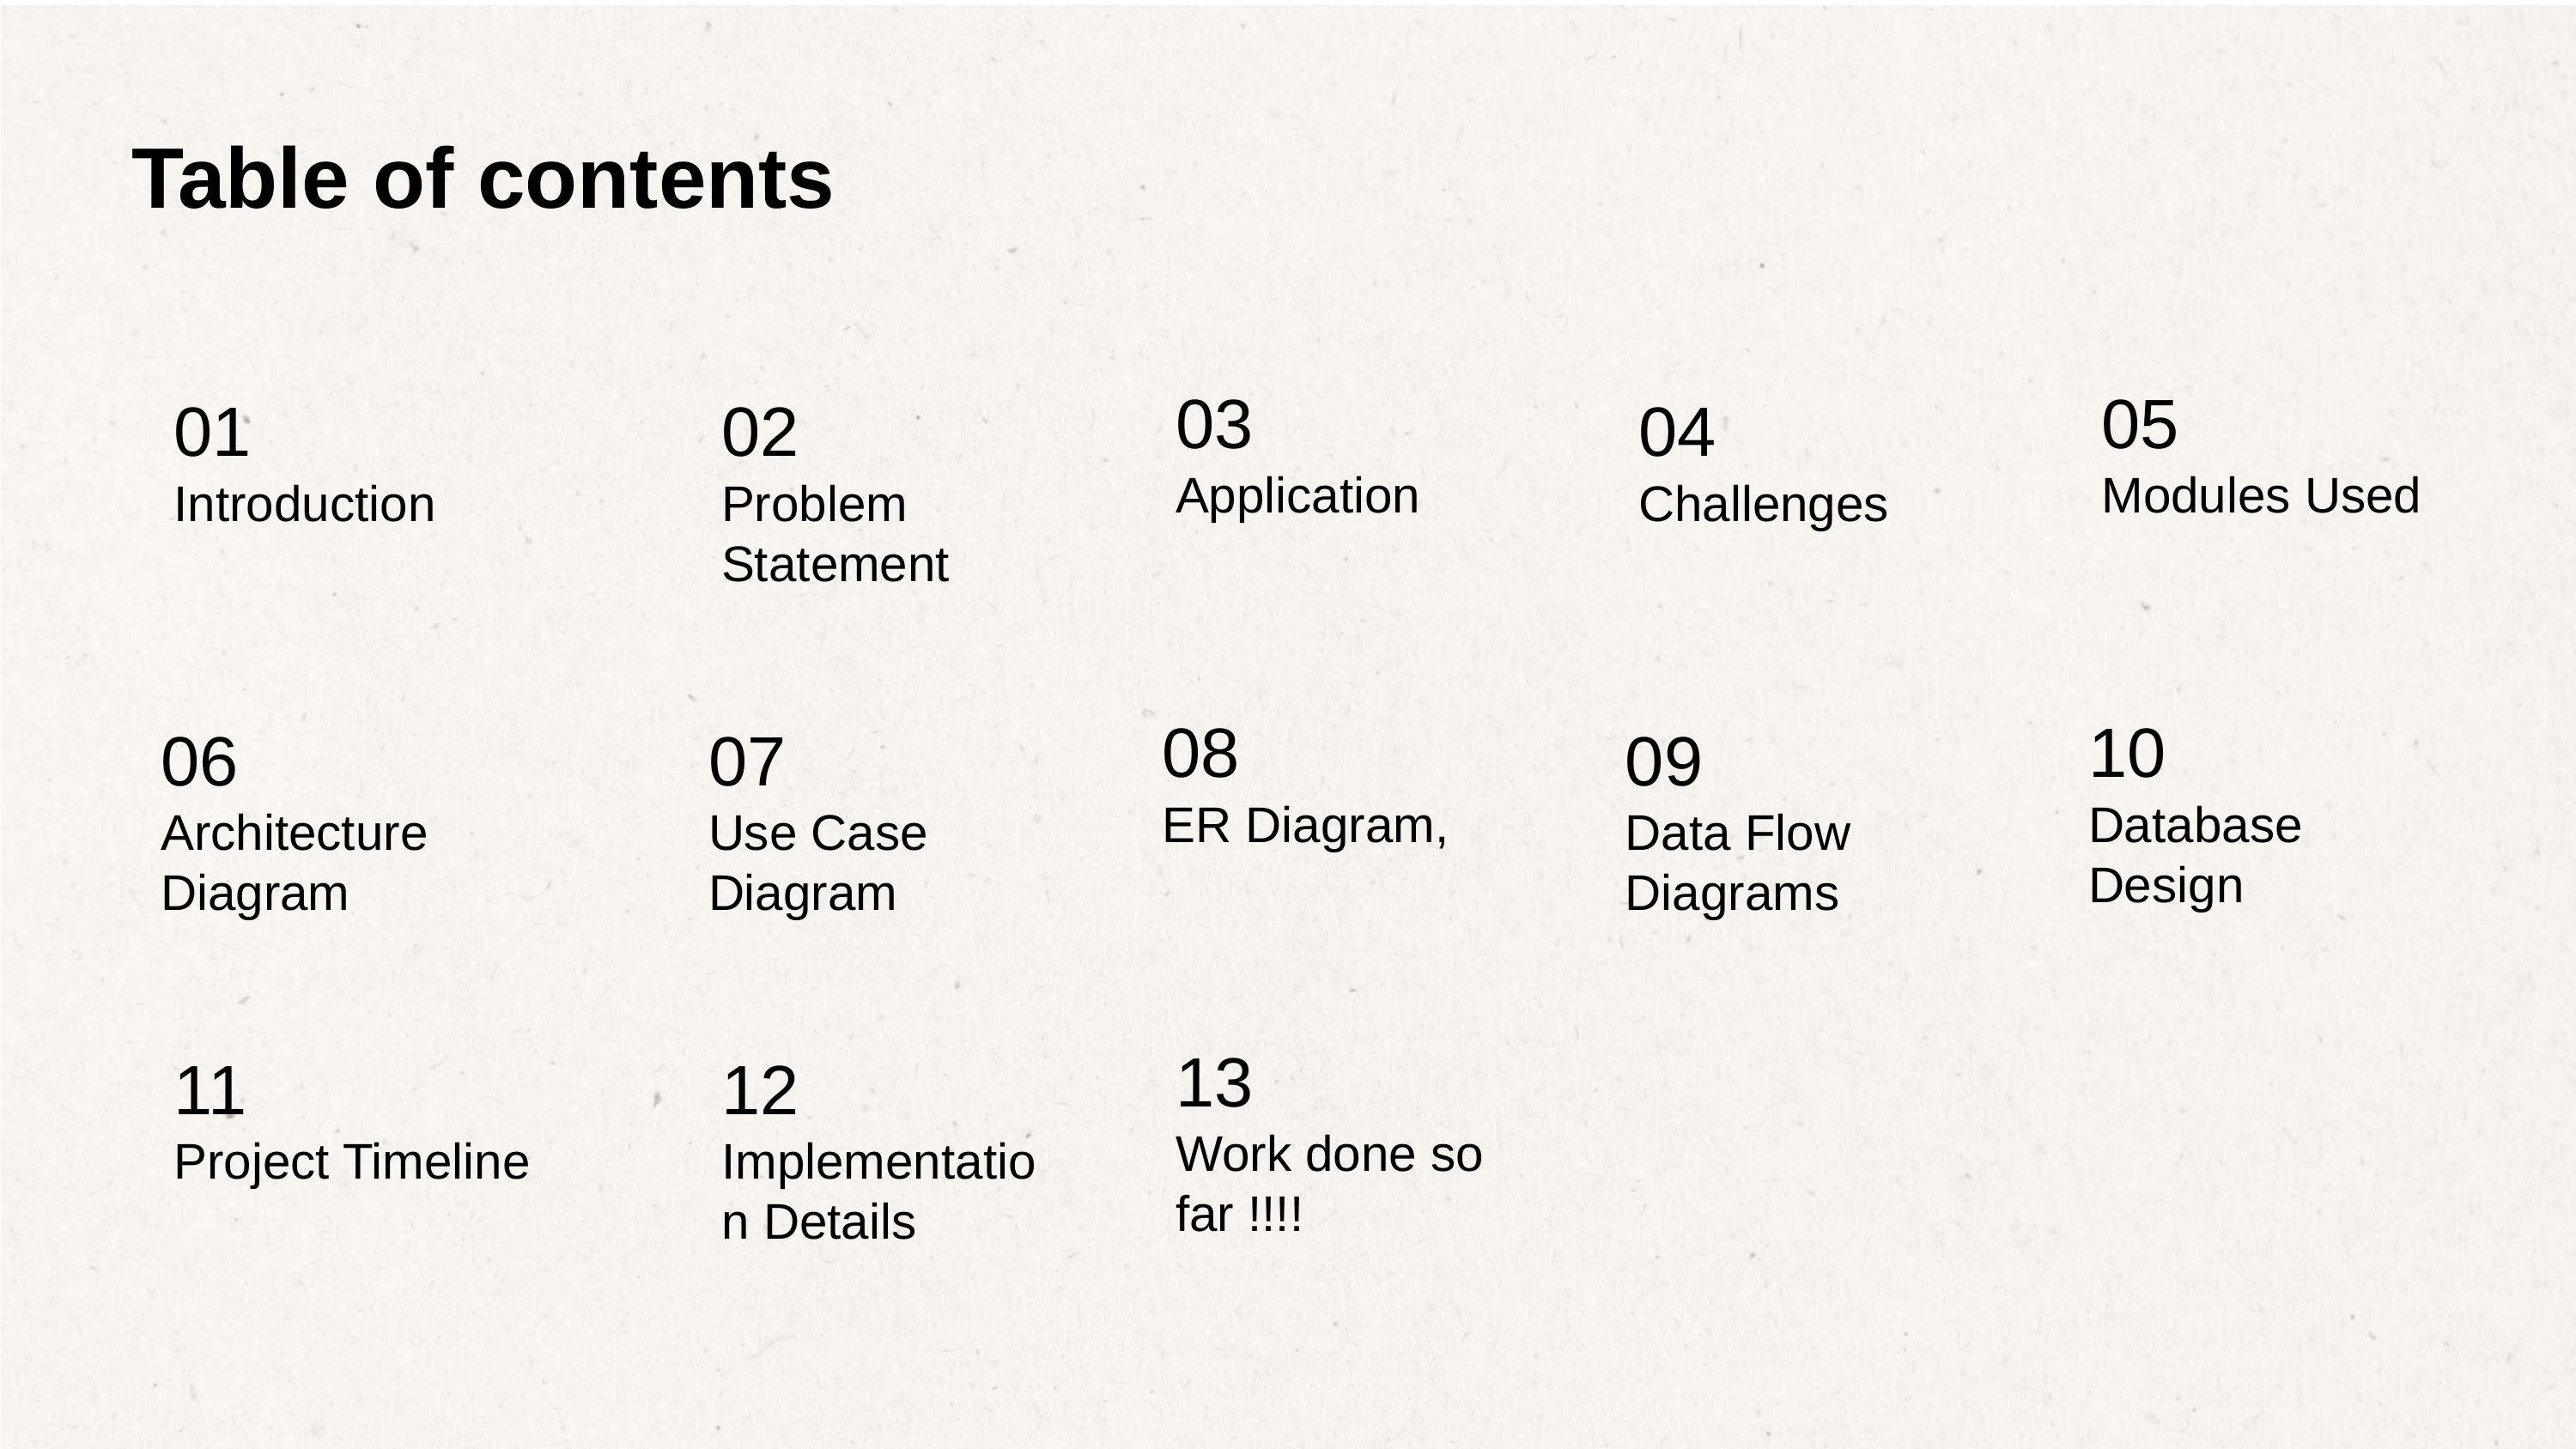

Table of contents

03
05
01
02
04
Application
Modules Used
Introduction
Problem
Statement
Challenges
08
10
06
07
09
ER Diagram,
Database Design
Architecture
Diagram
Use Case Diagram
Data Flow Diagrams

13
11
12
Work done so far !!!!

Implementation Details

Project Timeline